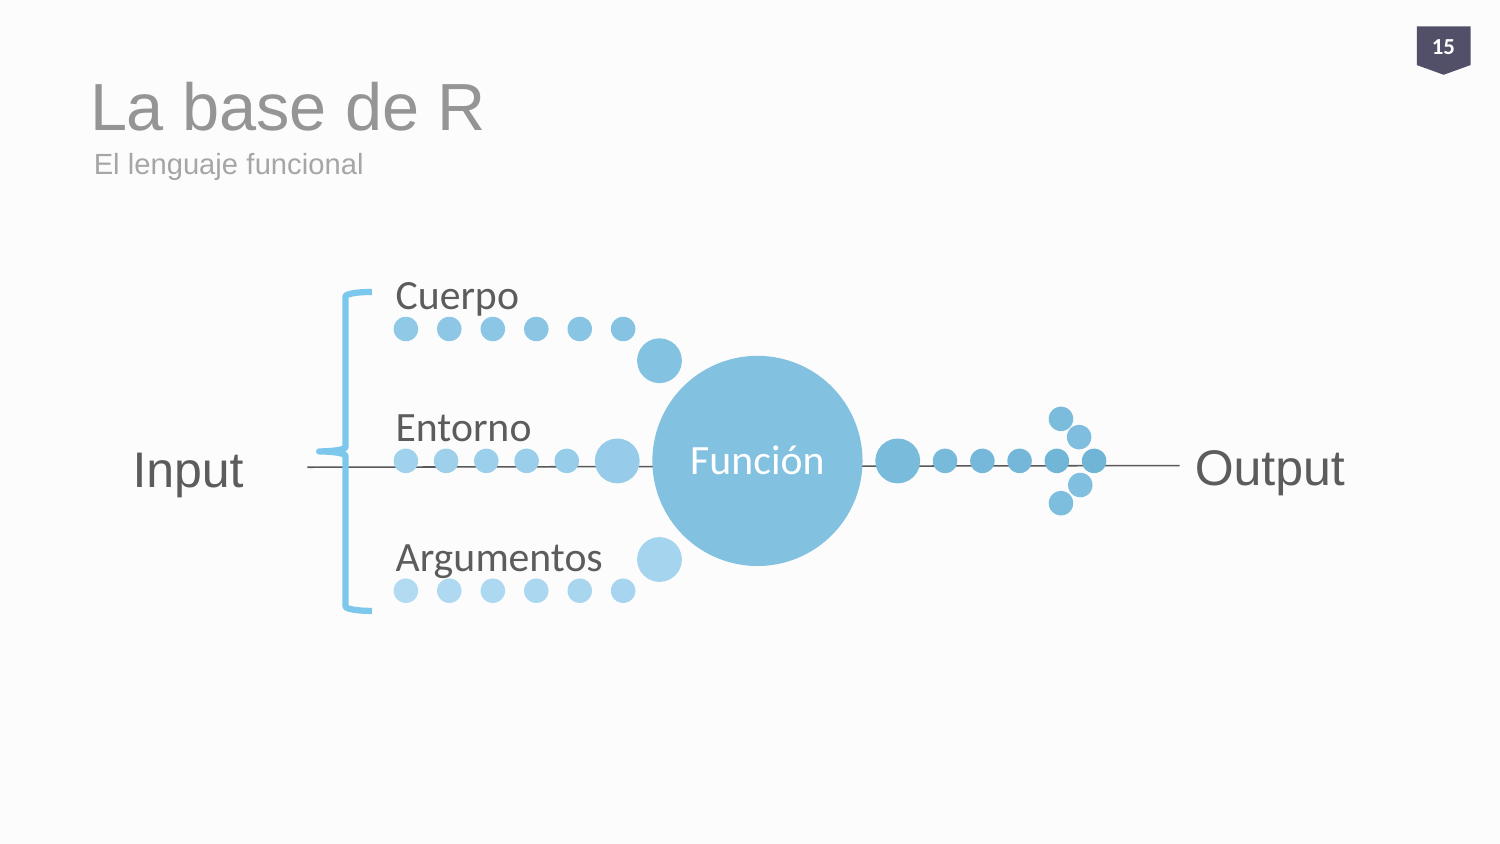

15
# La base de R
El lenguaje funcional
Función
Cuerpo
Entorno
Argumentos

Output
Input